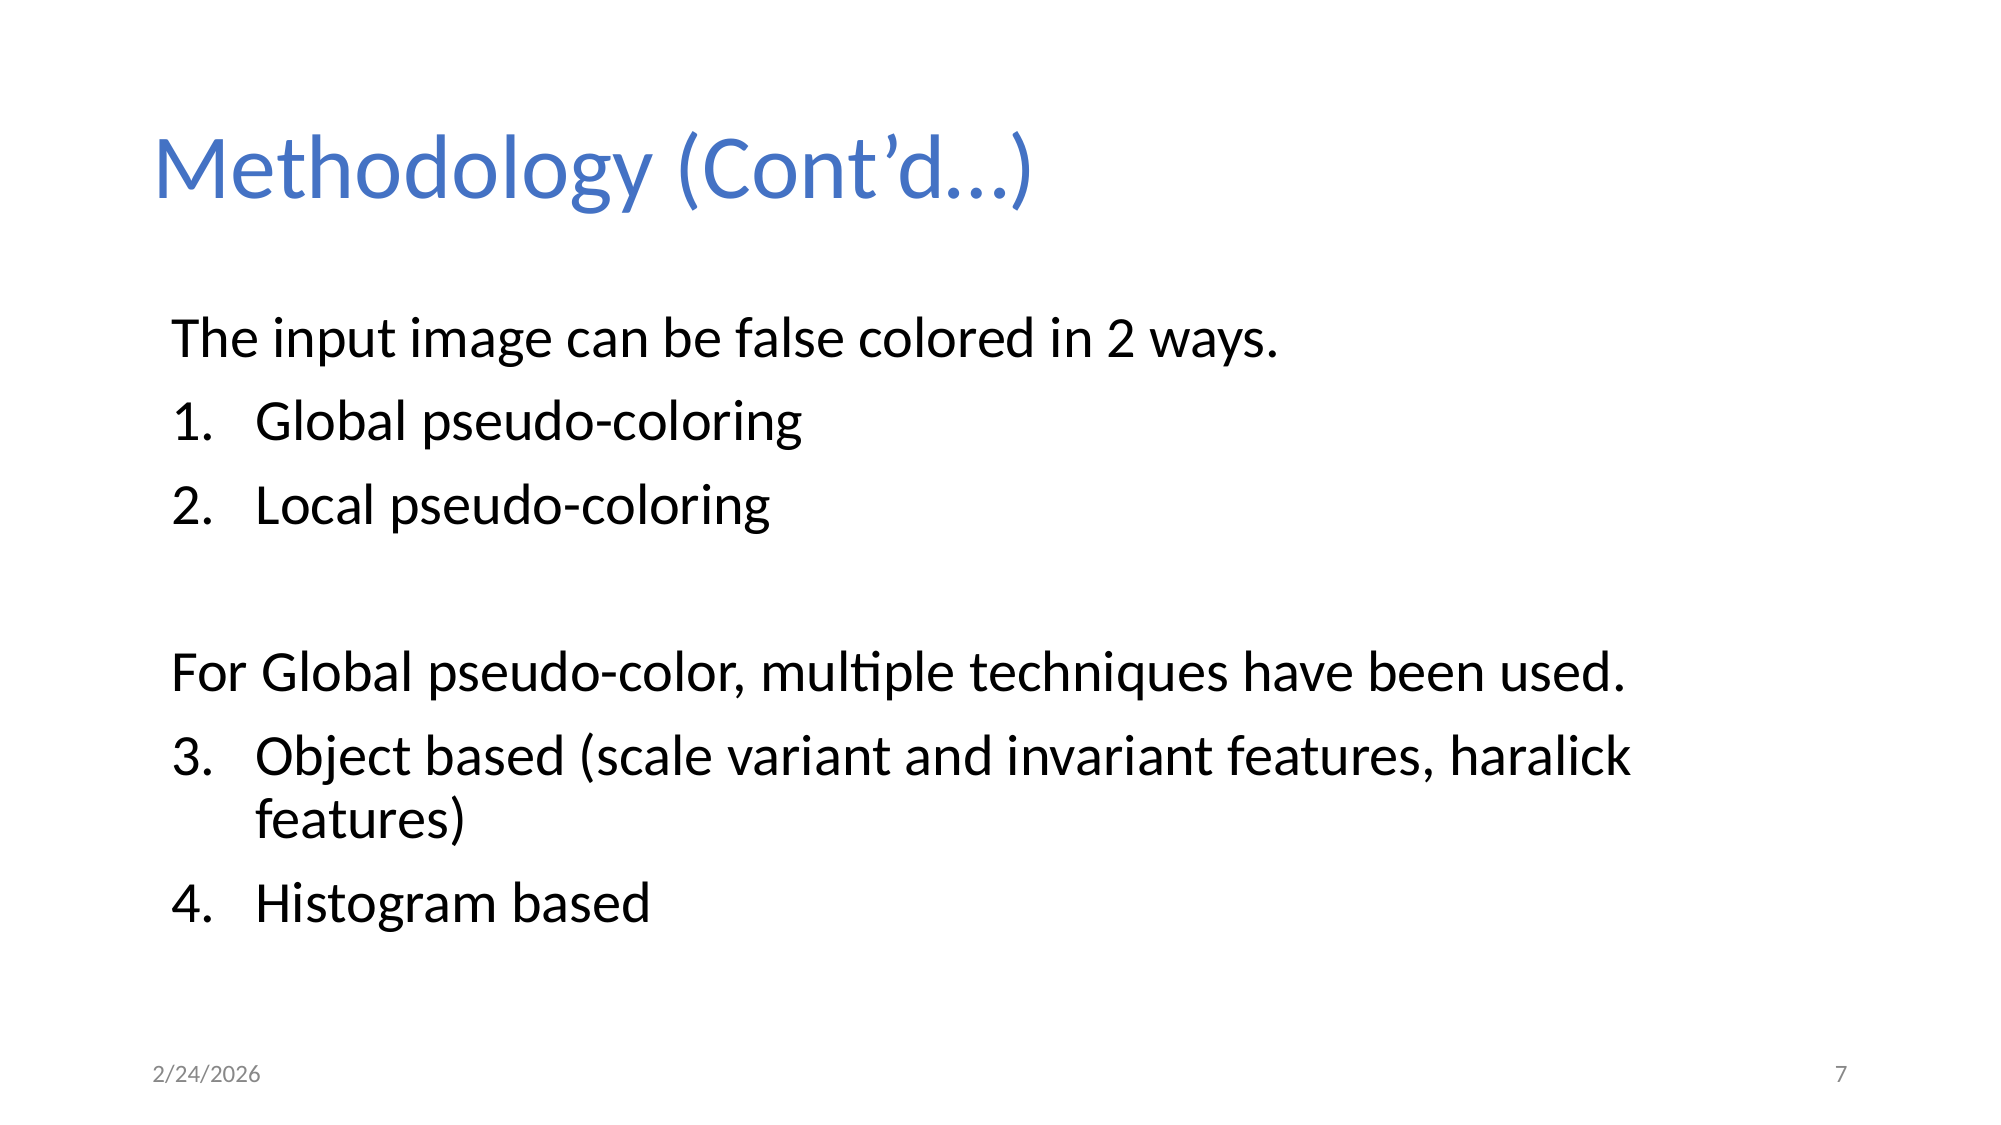

# Methodology (Cont’d…)
The input image can be false colored in 2 ways.
Global pseudo-coloring
Local pseudo-coloring

For Global pseudo-color, multiple techniques have been used.
Object based (scale variant and invariant features, haralick features)
Histogram based

2/24/2026
7